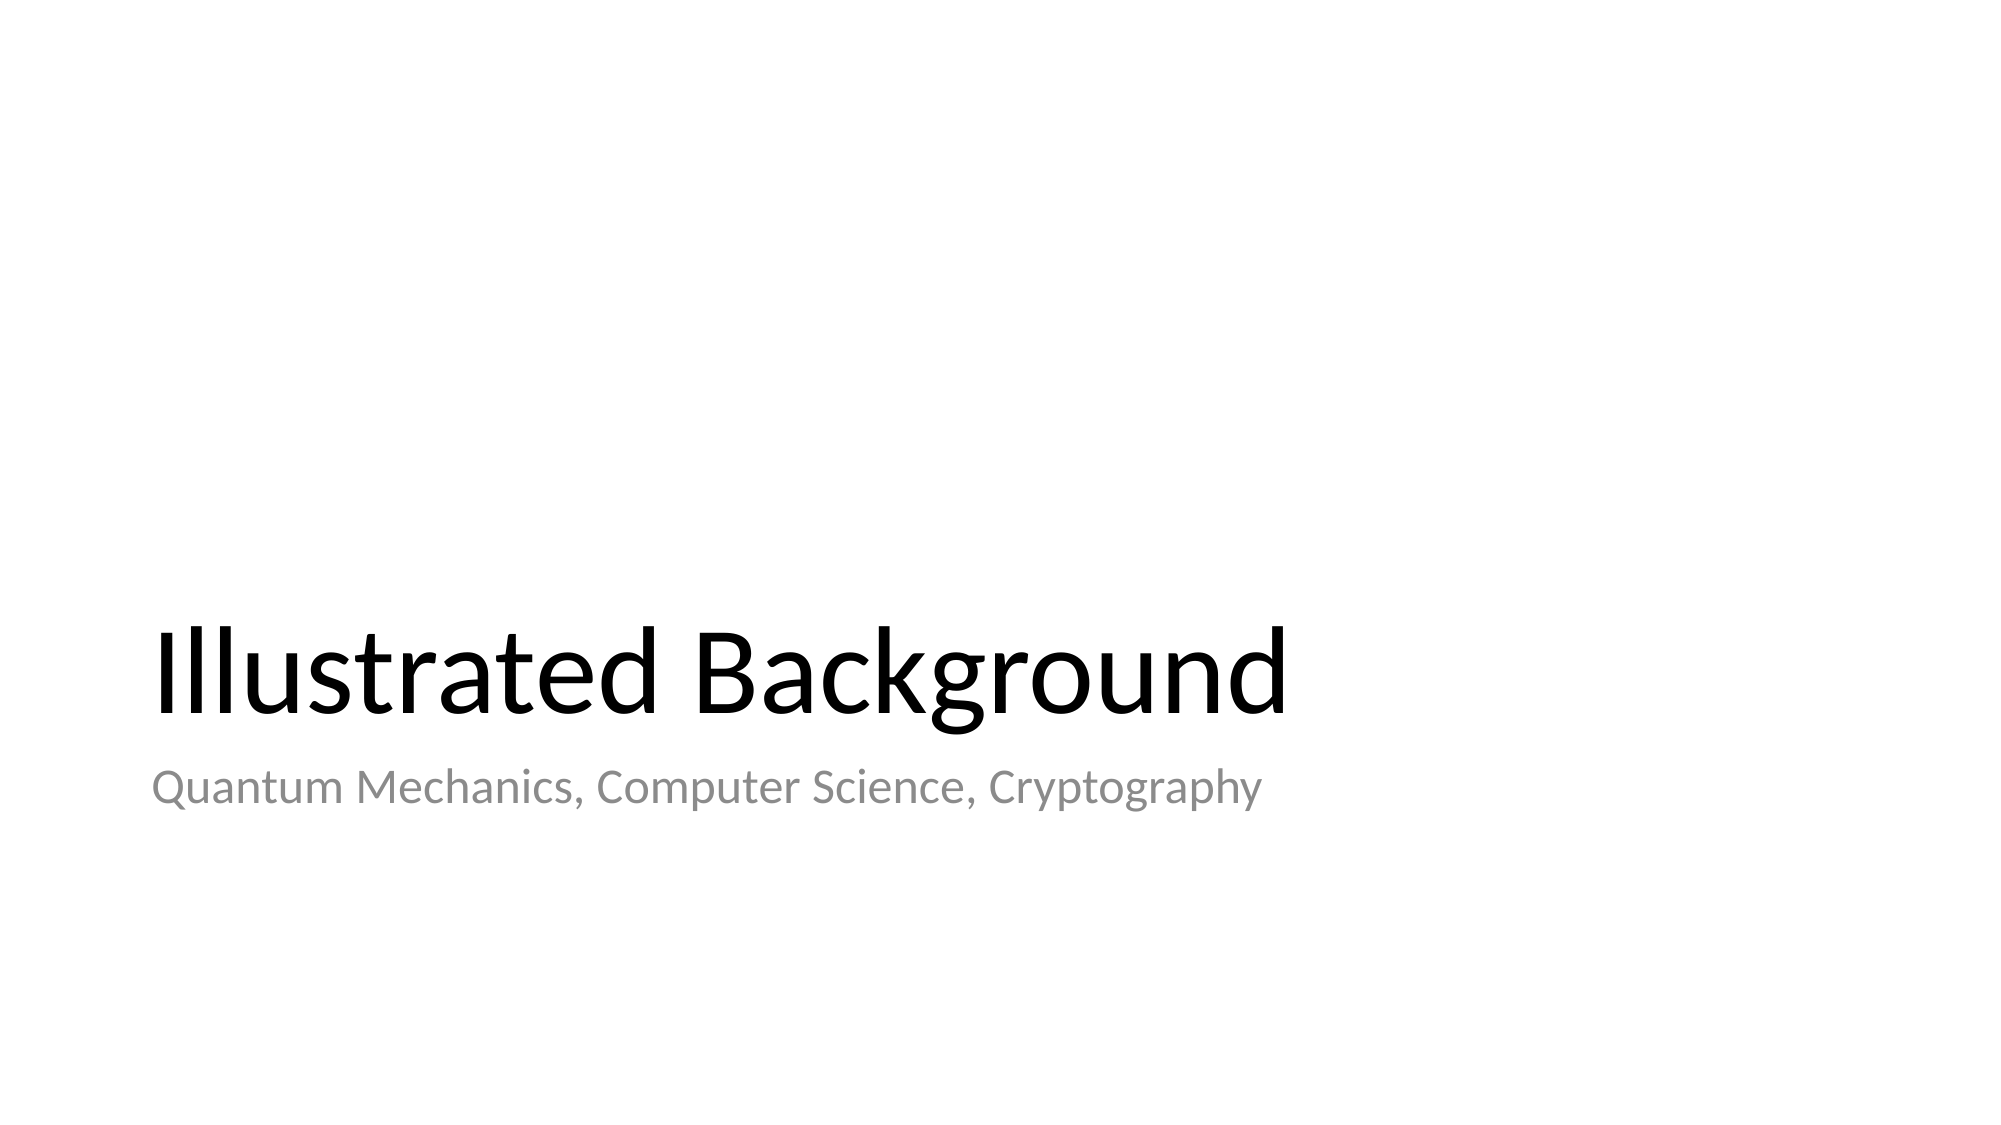

# Illustrated Background
Quantum Mechanics, Computer Science, Cryptography